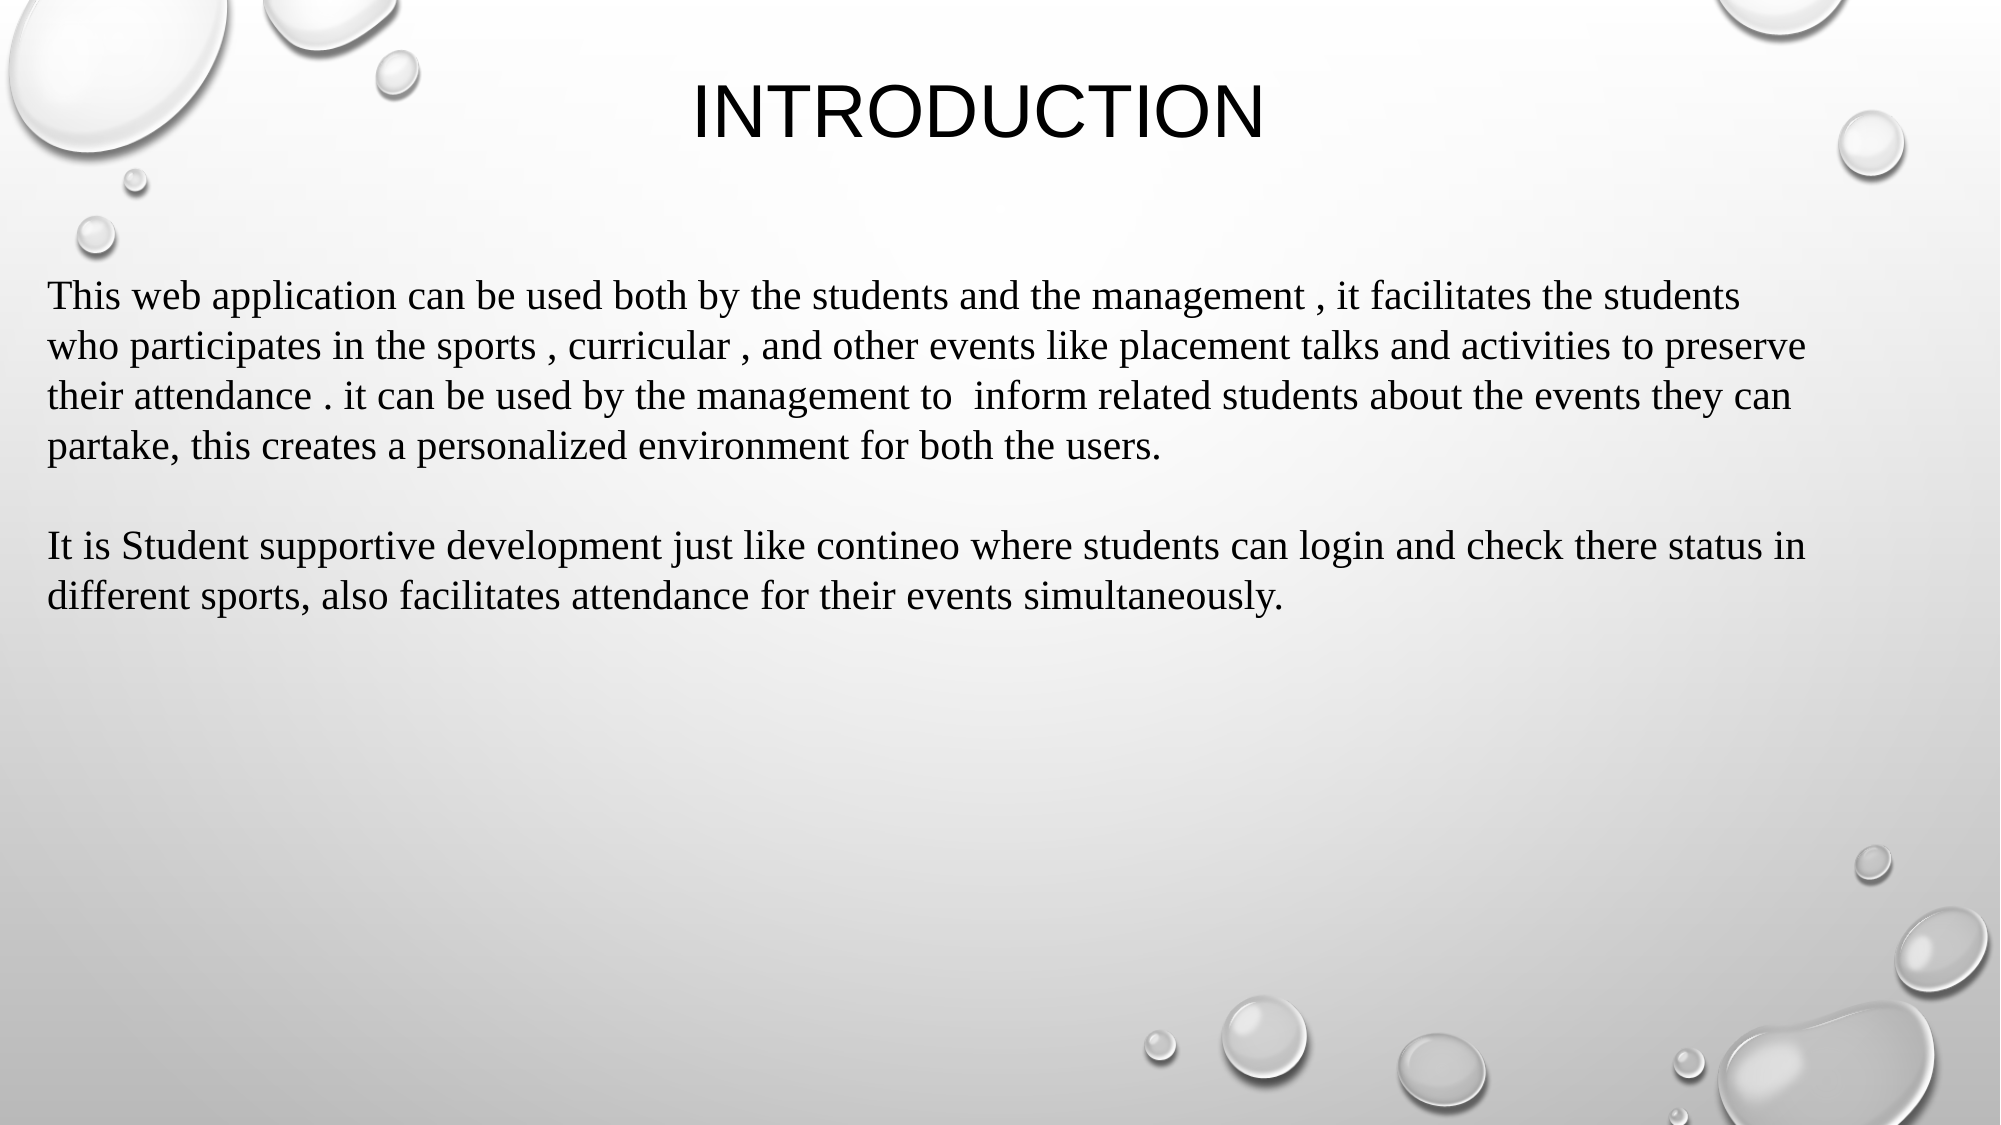

# Introduction
This web application can be used both by the students and the management , it facilitates the students who participates in the sports , curricular , and other events like placement talks and activities to preserve their attendance . it can be used by the management to  inform related students about the events they can partake, this creates a personalized environment for both the users.

It is Student supportive development just like contineo where students can login and check there status in different sports, also facilitates attendance for their events simultaneously.